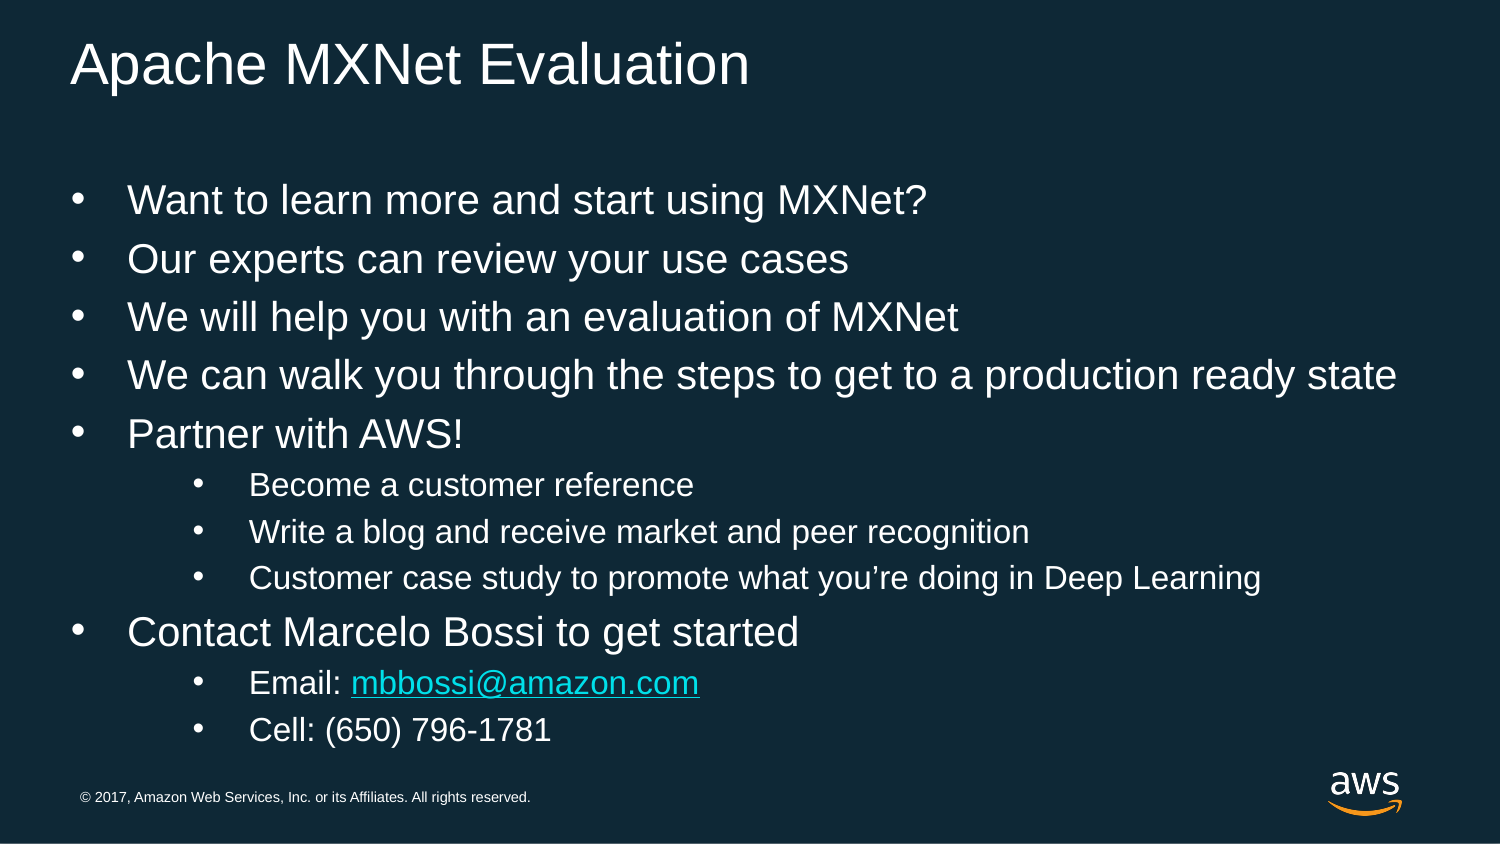

# Apache MXNet Evaluation
Want to learn more and start using MXNet?
Our experts can review your use cases
We will help you with an evaluation of MXNet
We can walk you through the steps to get to a production ready state
Partner with AWS!
Become a customer reference
Write a blog and receive market and peer recognition
Customer case study to promote what you’re doing in Deep Learning
Contact Marcelo Bossi to get started
Email: mbbossi@amazon.com
Cell: (650) 796-1781